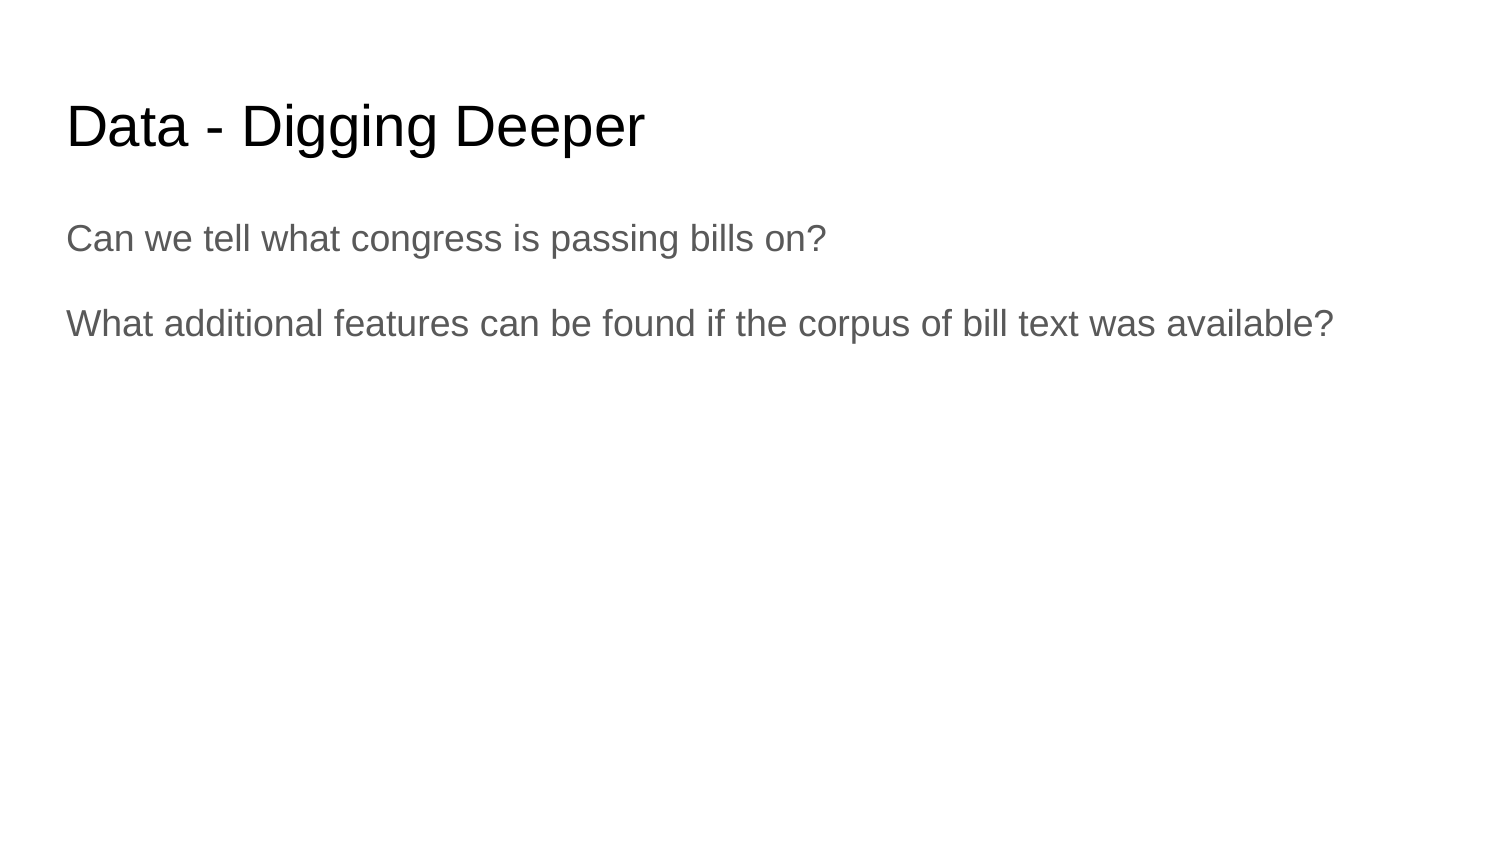

# Data - Digging Deeper
Can we tell what congress is passing bills on?
What additional features can be found if the corpus of bill text was available?